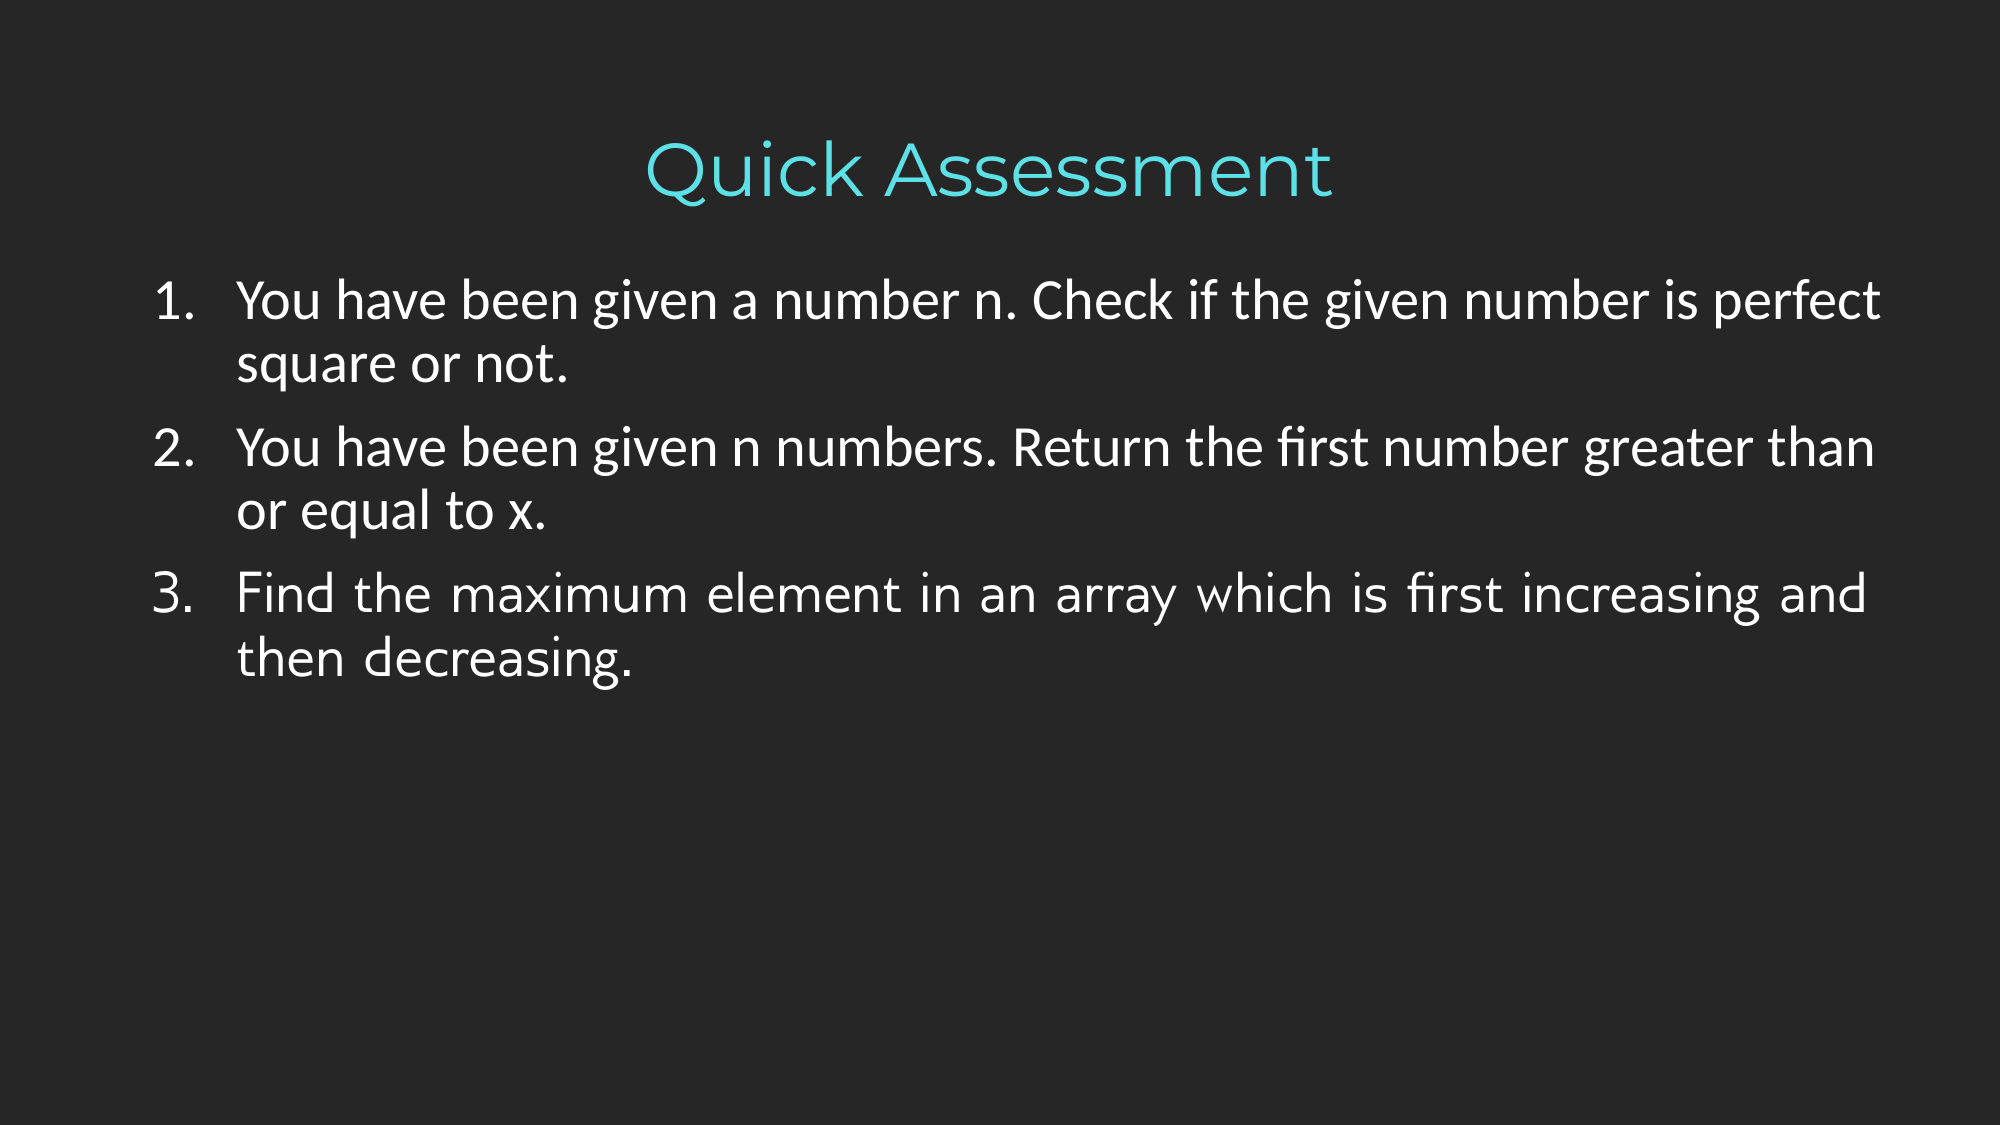

# Quick Assessment
You have been given a number n. Check if the given number is perfect square or not.
You have been given n numbers. Return the first number greater than or equal to x.
Find the maximum element in an array which is first increasing and then decreasing.